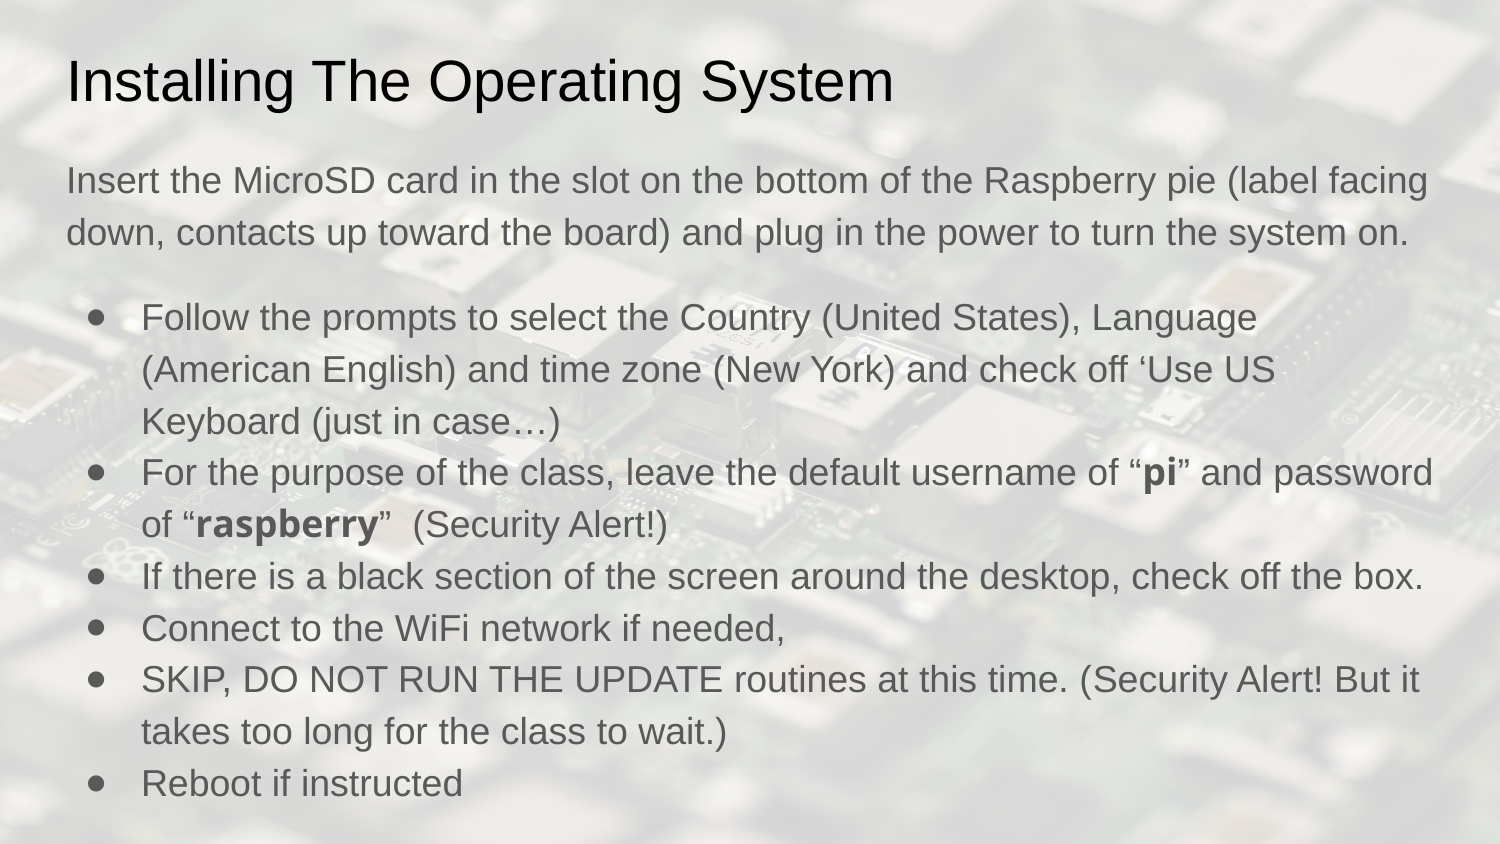

# Installing The Operating System
Insert the MicroSD card in the slot on the bottom of the Raspberry pie (label facing down, contacts up toward the board) and plug in the power to turn the system on.
Follow the prompts to select the Country (United States), Language (American English) and time zone (New York) and check off ‘Use US Keyboard (just in case…)
For the purpose of the class, leave the default username of “pi” and password of “raspberry”  (Security Alert!)
If there is a black section of the screen around the desktop, check off the box.
Connect to the WiFi network if needed,
SKIP, DO NOT RUN THE UPDATE routines at this time. (Security Alert! But it takes too long for the class to wait.)
Reboot if instructed